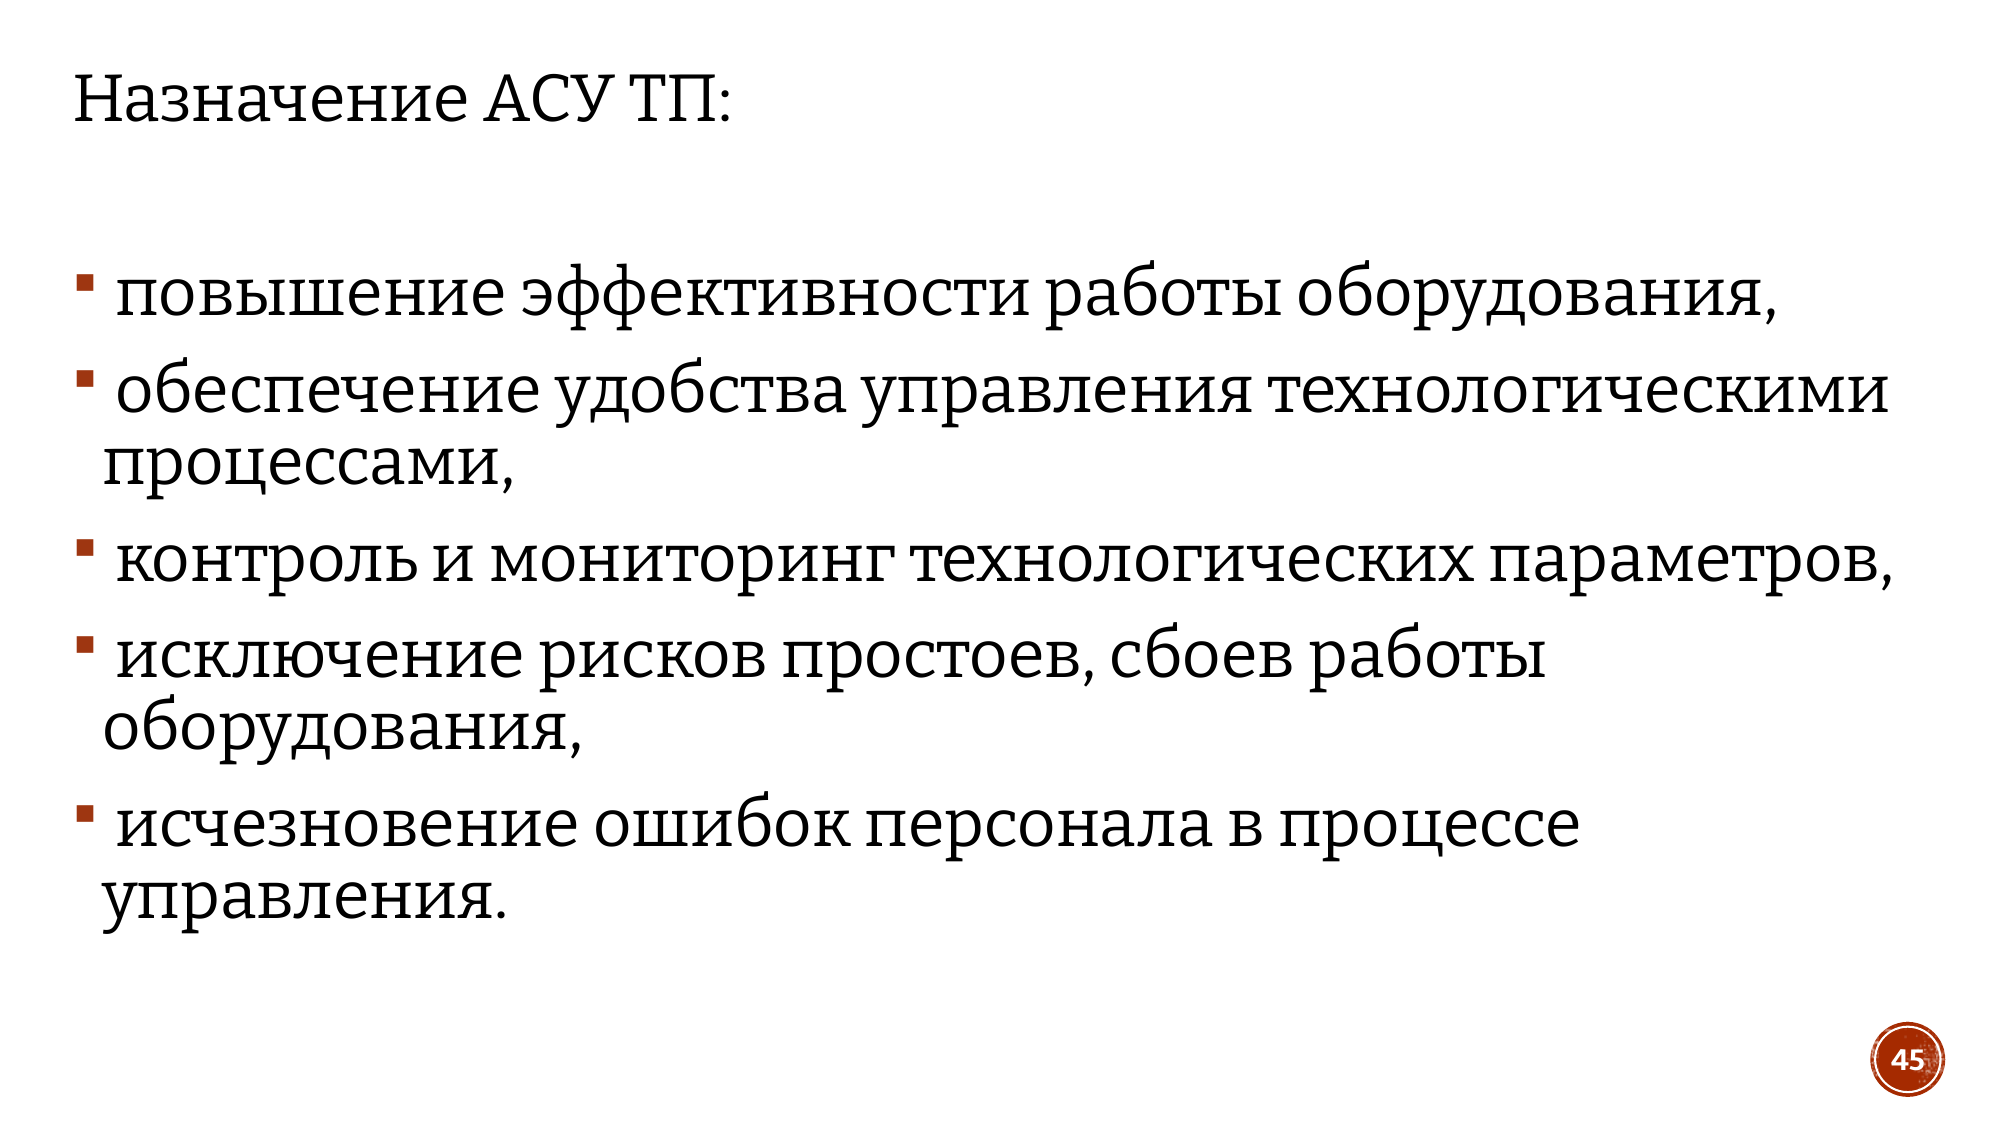

Назначение АСУ ТП:

 повышение эффективности работы оборудования,
 обеспечение удобства управления технологическими процессами,
 контроль и мониторинг технологических параметров,
 исключение рисков простоев, сбоев работы оборудования,
 исчезновение ошибок персонала в процессе управления.
45